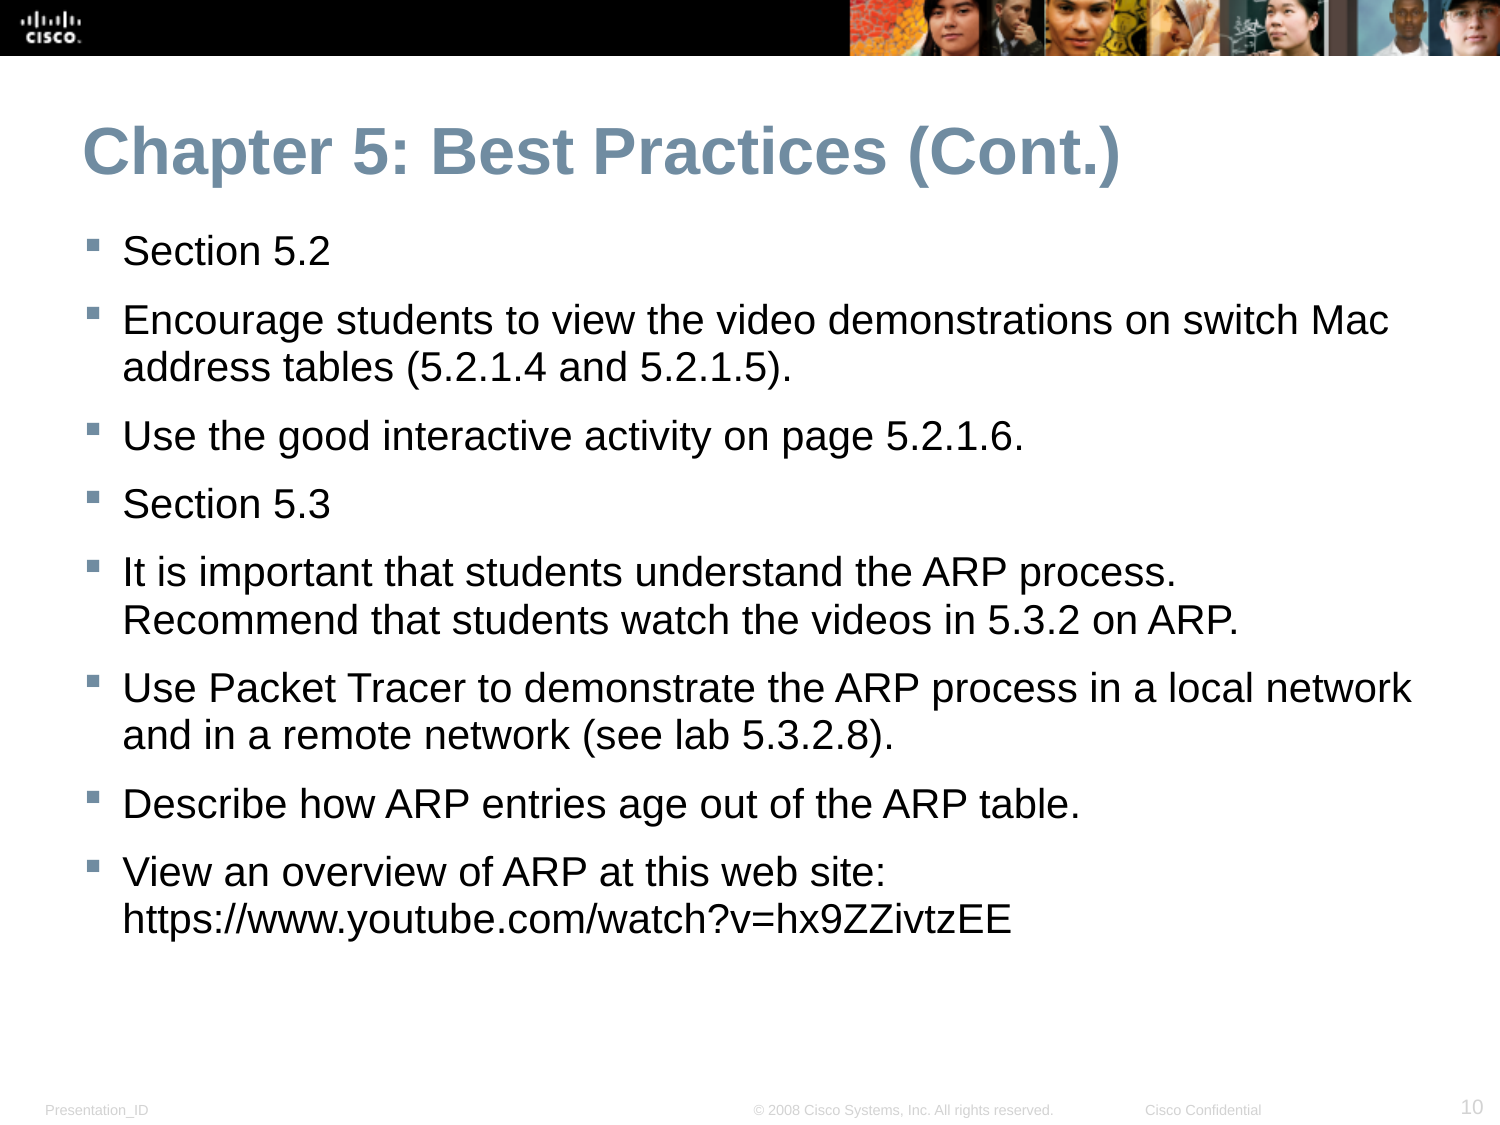

Chapter 5: Best Practices (Cont.)
Section 5.2
Encourage students to view the video demonstrations on switch Mac address tables (5.2.1.4 and 5.2.1.5).
Use the good interactive activity on page 5.2.1.6.
Section 5.3
It is important that students understand the ARP process. Recommend that students watch the videos in 5.3.2 on ARP.
Use Packet Tracer to demonstrate the ARP process in a local network and in a remote network (see lab 5.3.2.8).
Describe how ARP entries age out of the ARP table.
View an overview of ARP at this web site: https://www.youtube.com/watch?v=hx9ZZivtzEE